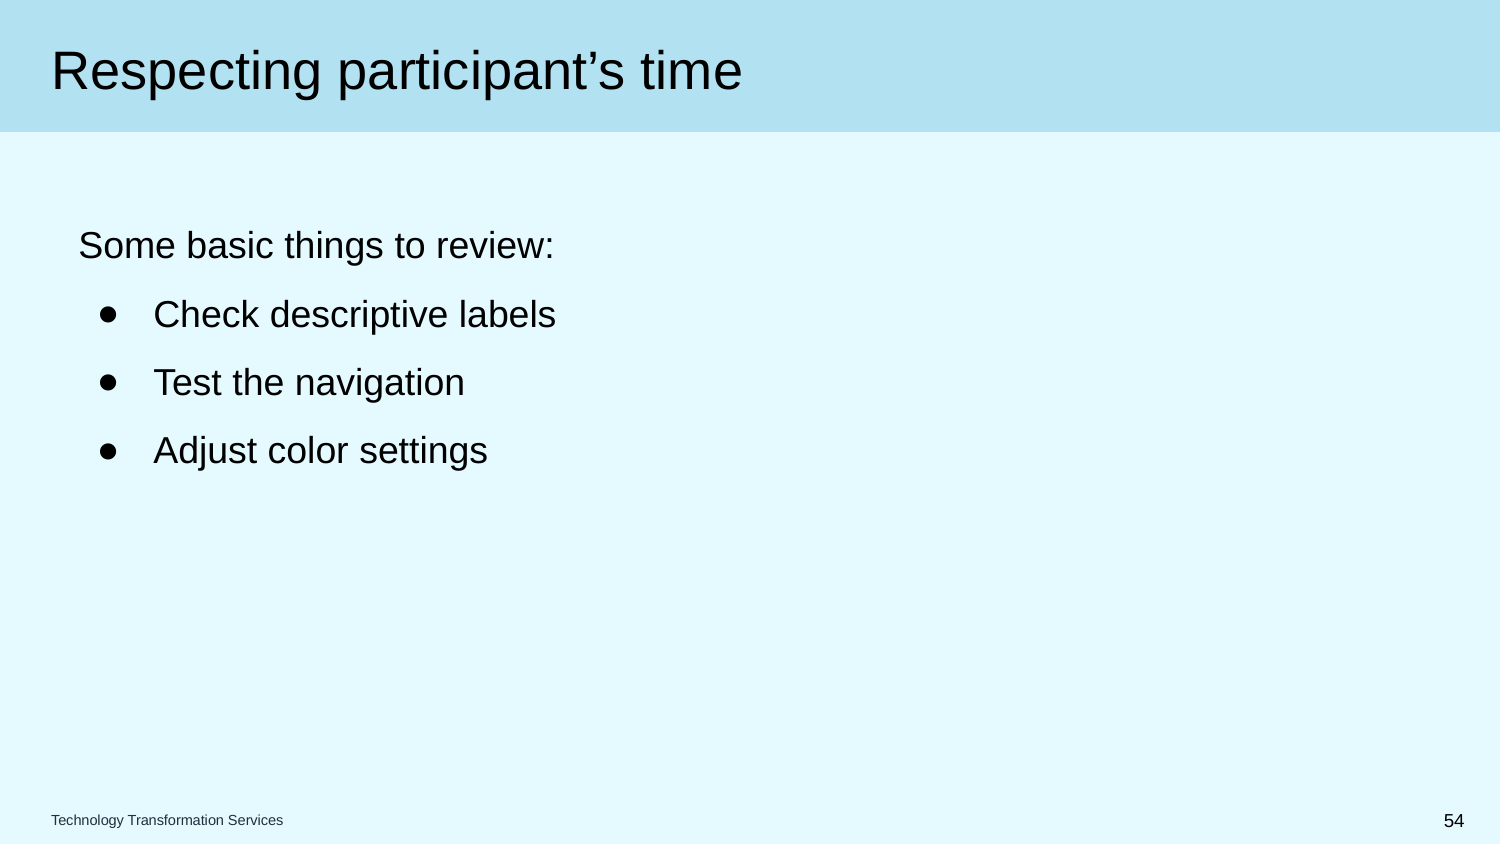

# Respecting participant’s time
Some basic things to review:
Check descriptive labels
Test the navigation
Adjust color settings

54